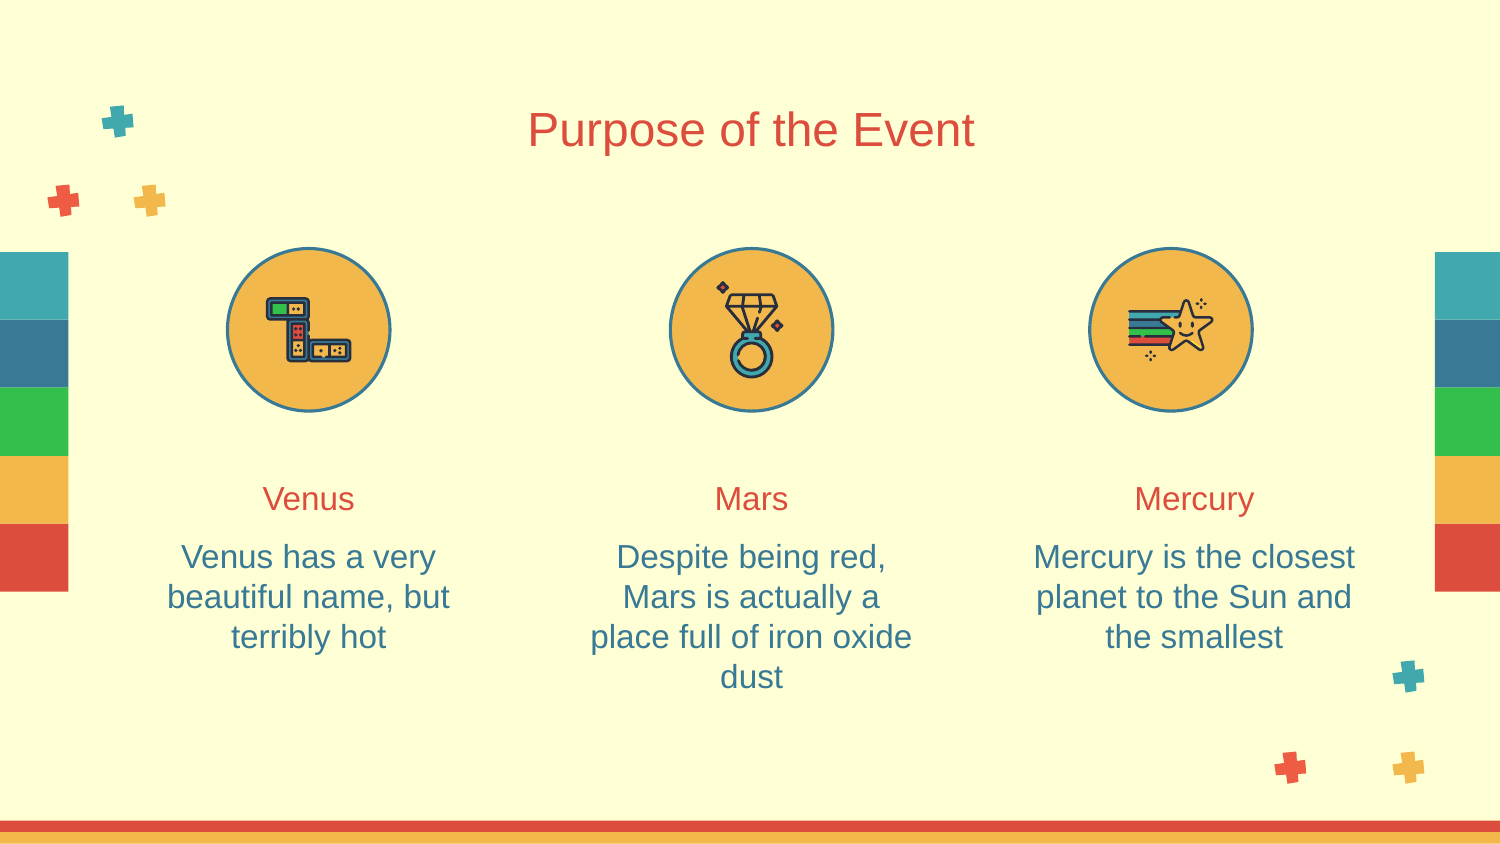

Purpose of the Event

# Venus
Mars
Mercury
Venus has a very beautiful name, but terribly hot
Despite being red, Mars is actually a place full of iron oxide dust
Mercury is the closest planet to the Sun and the smallest